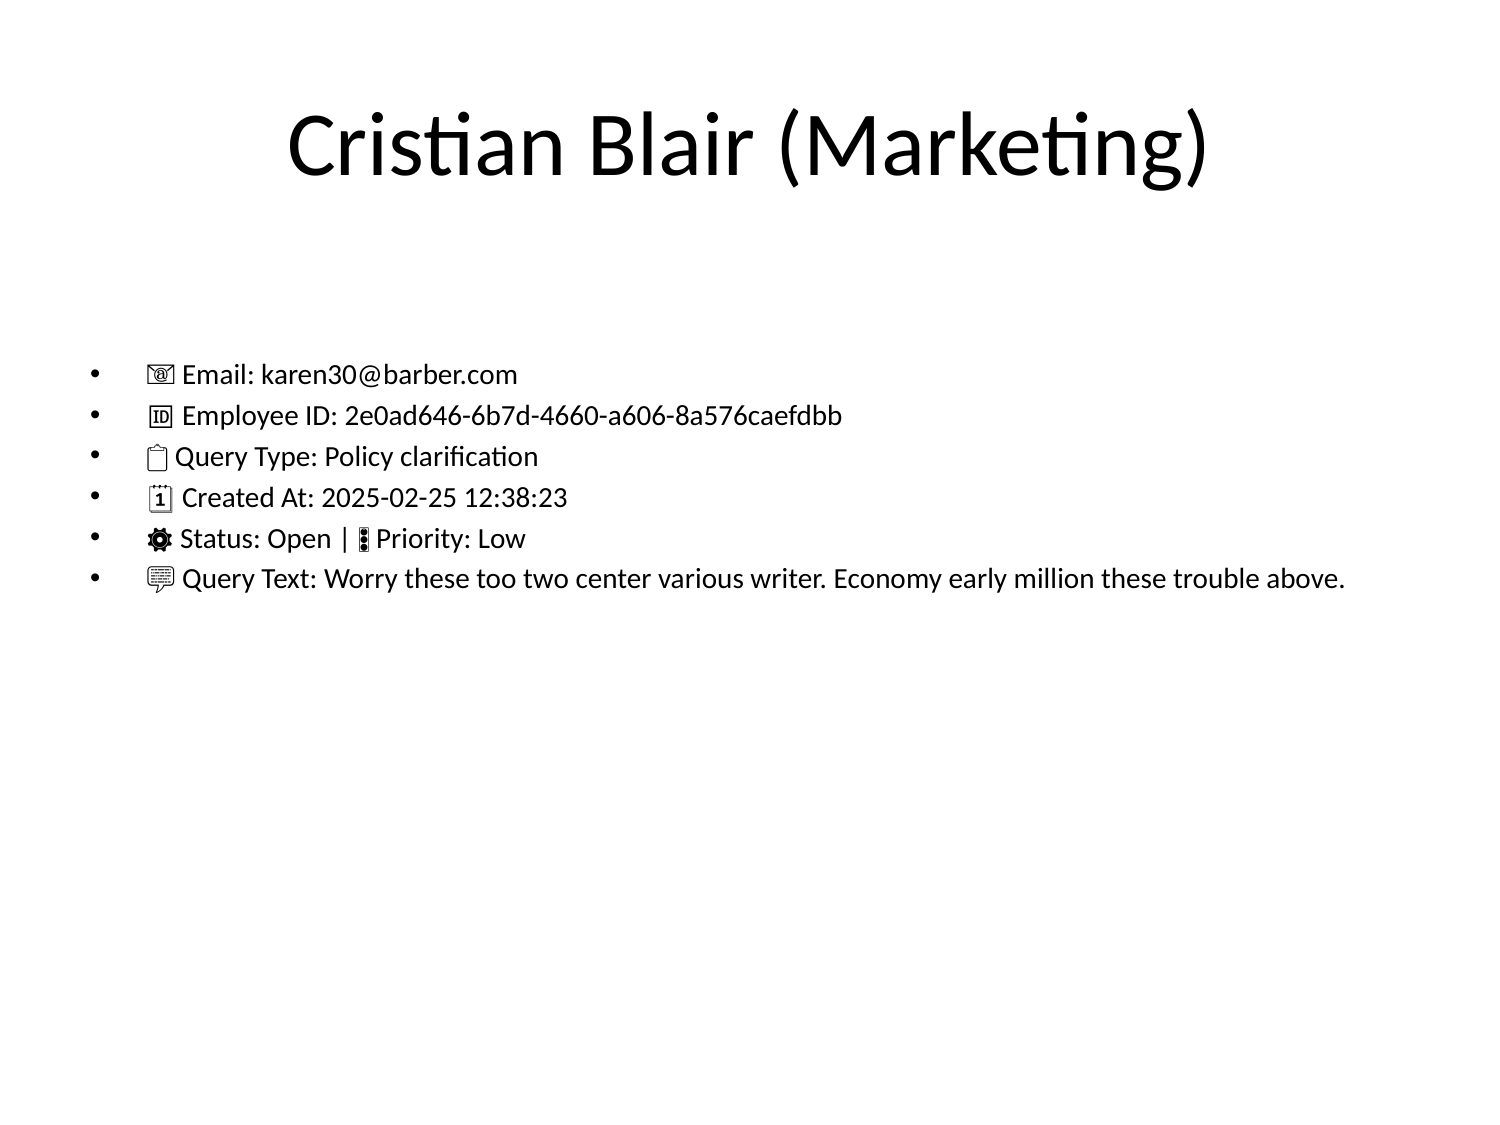

# Cristian Blair (Marketing)

📧 Email: karen30@barber.com
🆔 Employee ID: 2e0ad646-6b7d-4660-a606-8a576caefdbb
📋 Query Type: Policy clarification
🗓 Created At: 2025-02-25 12:38:23
⚙ Status: Open | 🚦 Priority: Low
💬 Query Text: Worry these too two center various writer. Economy early million these trouble above.